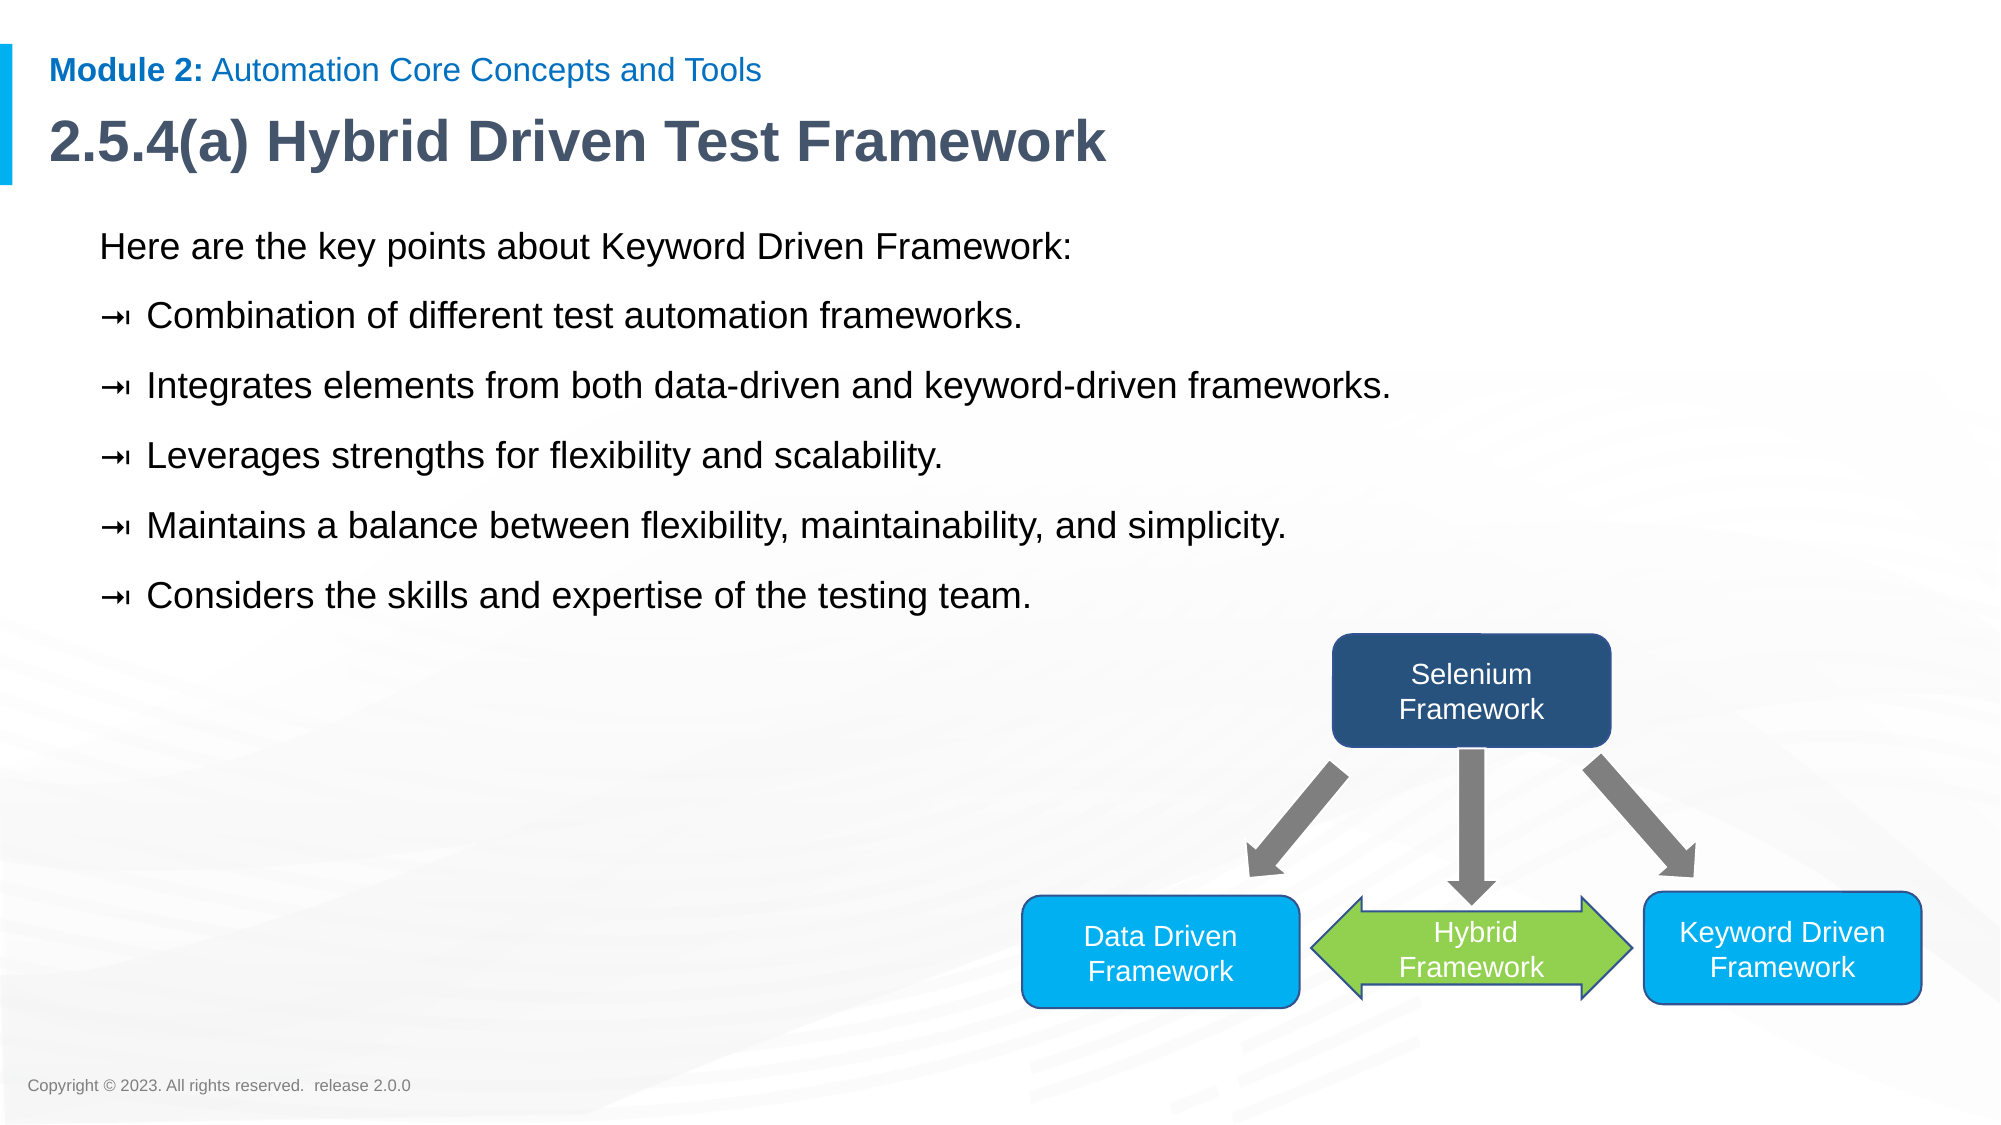

# 2.5.4(a) Hybrid Driven Test Framework
Here are the key points about Keyword Driven Framework:
Combination of different test automation frameworks.
Integrates elements from both data-driven and keyword-driven frameworks.
Leverages strengths for flexibility and scalability.
Maintains a balance between flexibility, maintainability, and simplicity.
Considers the skills and expertise of the testing team.

Selenium Framework

Keyword Driven Framework
Data Driven Framework
 Hybrid Framework